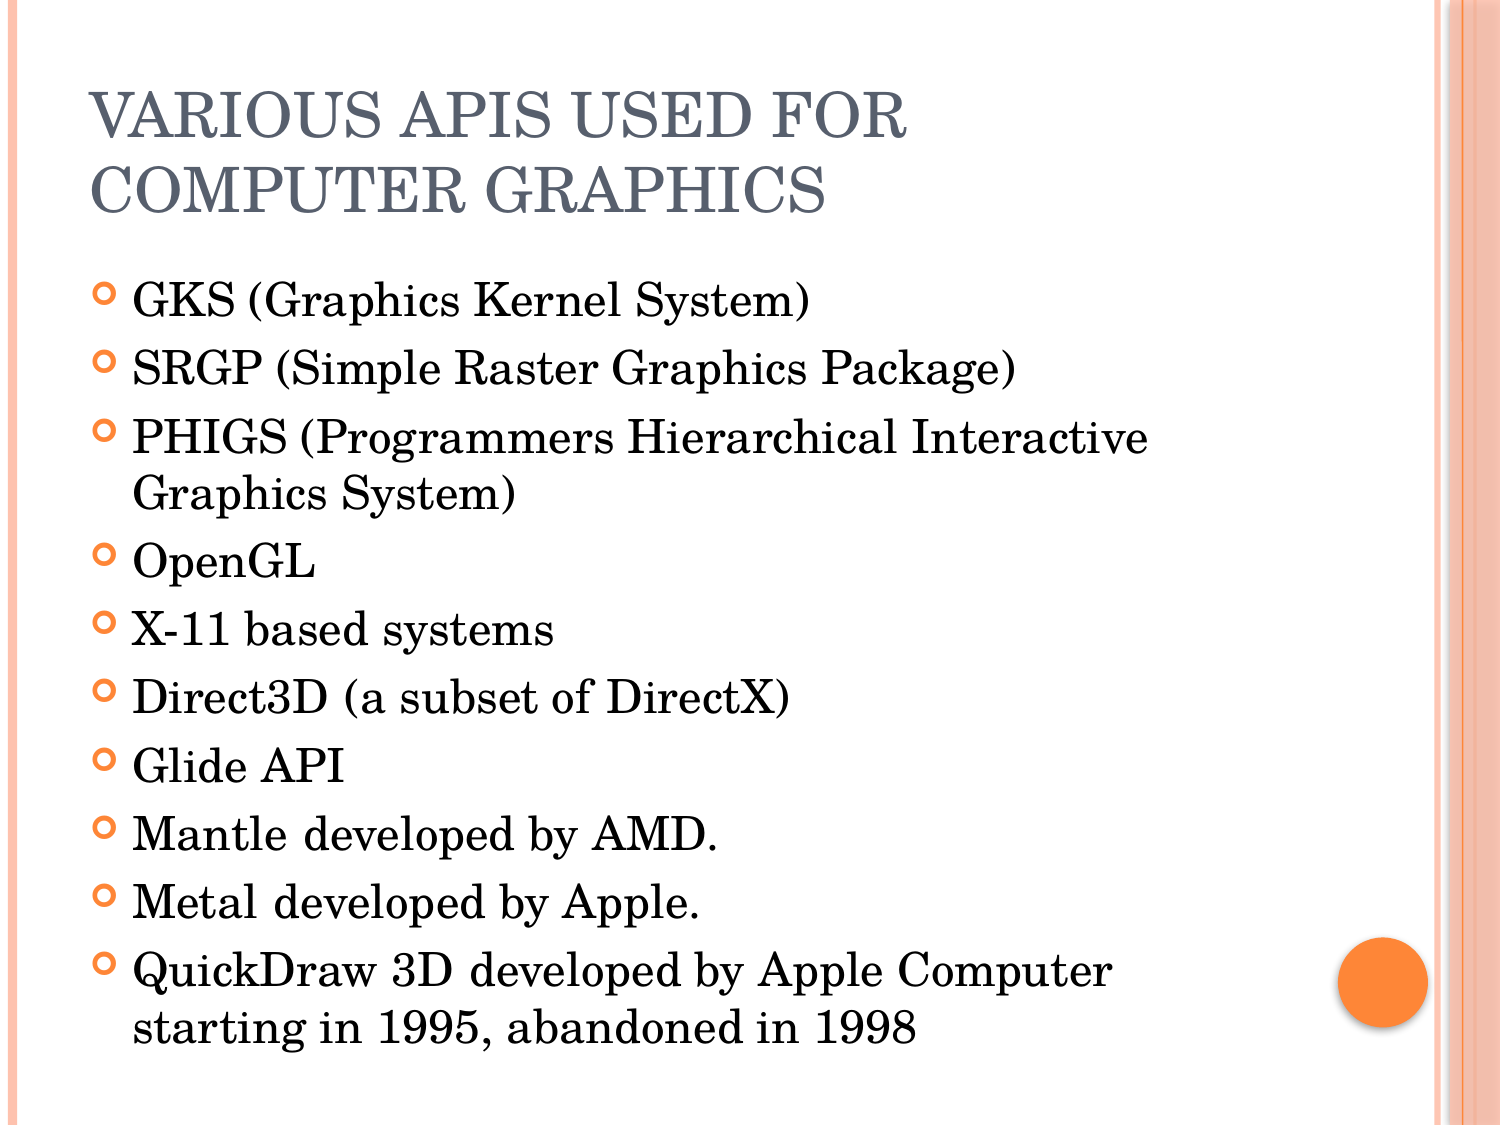

# Various APIs used for Computer Graphics
GKS (Graphics Kernel System)
SRGP (Simple Raster Graphics Package)
PHIGS (Programmers Hierarchical Interactive Graphics System)
OpenGL
X-11 based systems
Direct3D (a subset of DirectX)
Glide API
Mantle developed by AMD.
Metal developed by Apple.
QuickDraw 3D developed by Apple Computer starting in 1995, abandoned in 1998